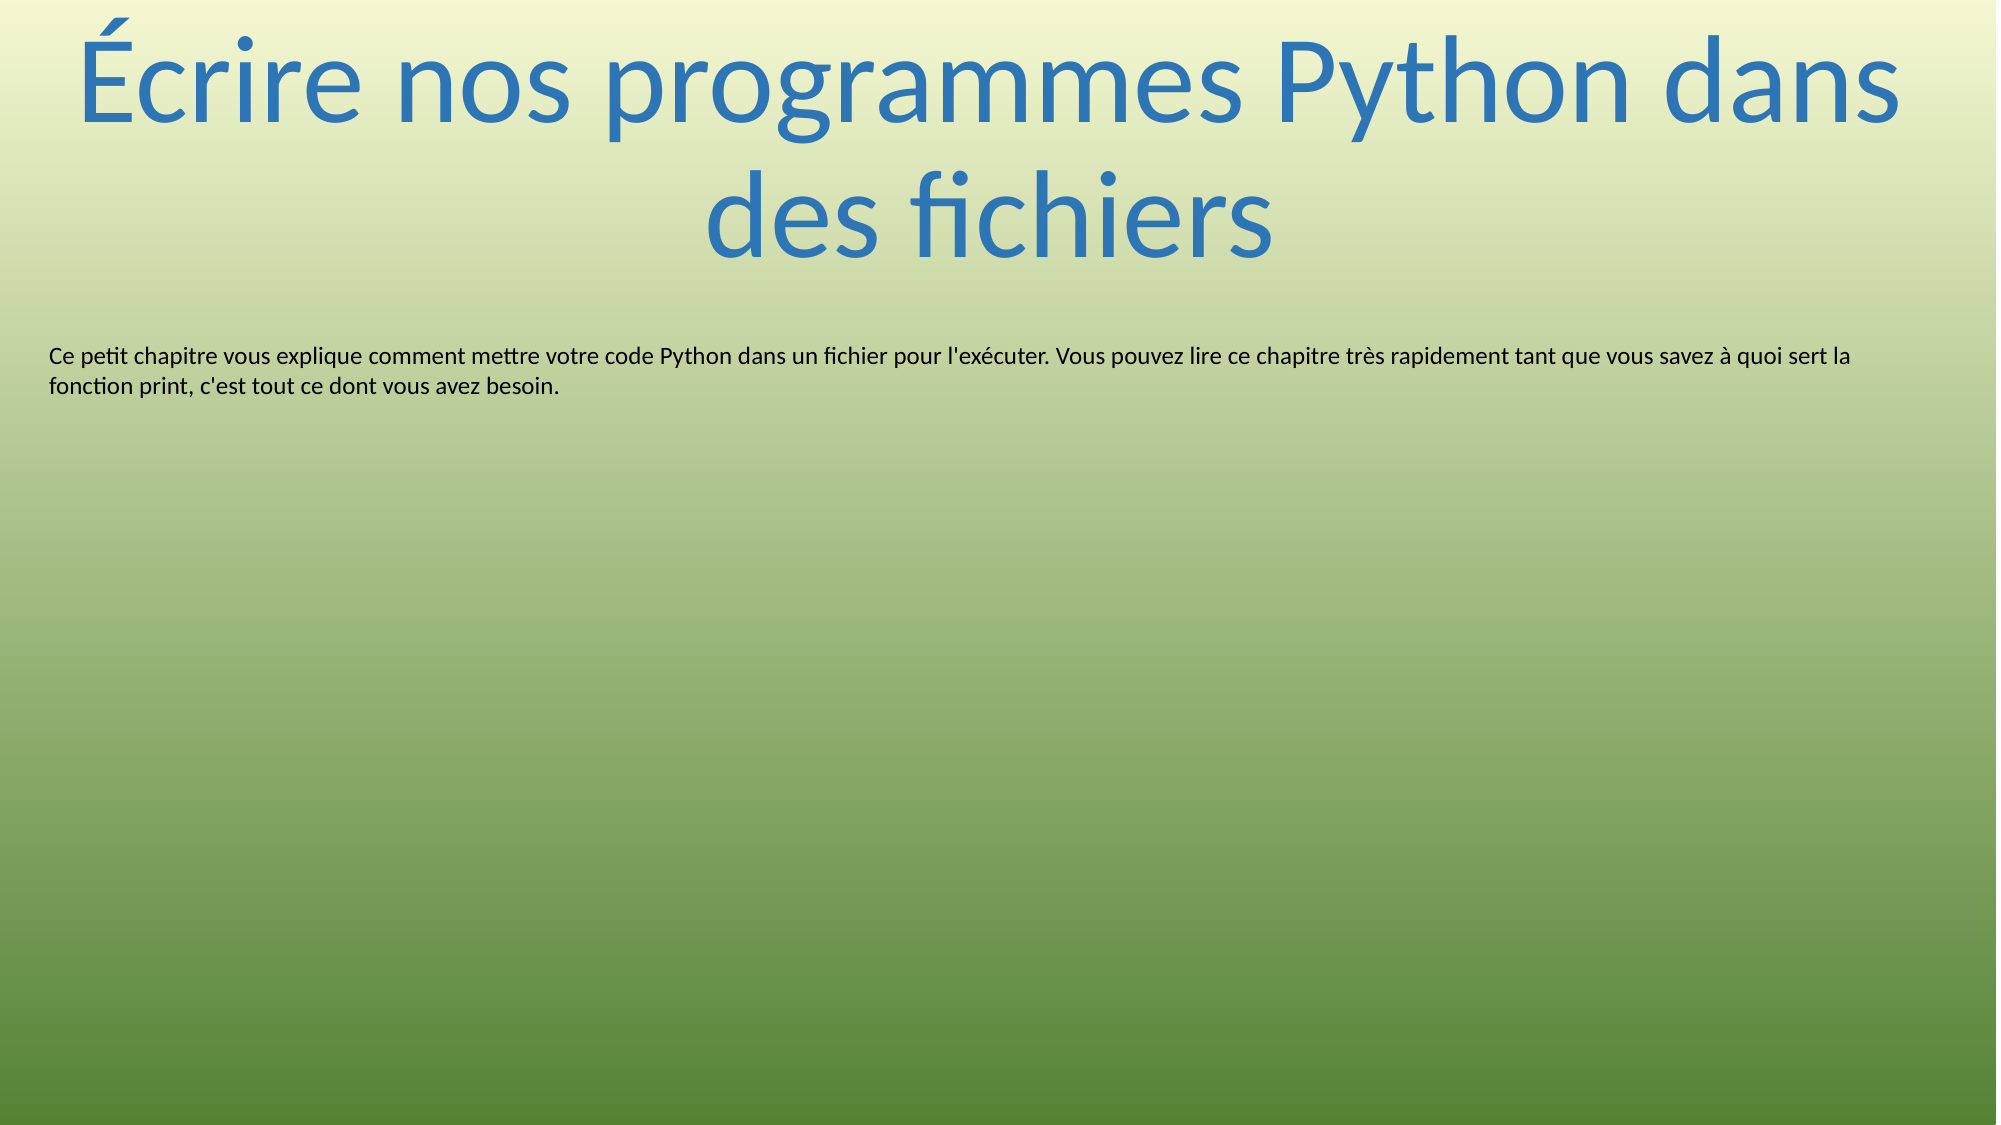

# Écrire nos programmes Python dans des fichiers
Ce petit chapitre vous explique comment mettre votre code Python dans un fichier pour l'exécuter. Vous pouvez lire ce chapitre très rapidement tant que vous savez à quoi sert la fonction print, c'est tout ce dont vous avez besoin.